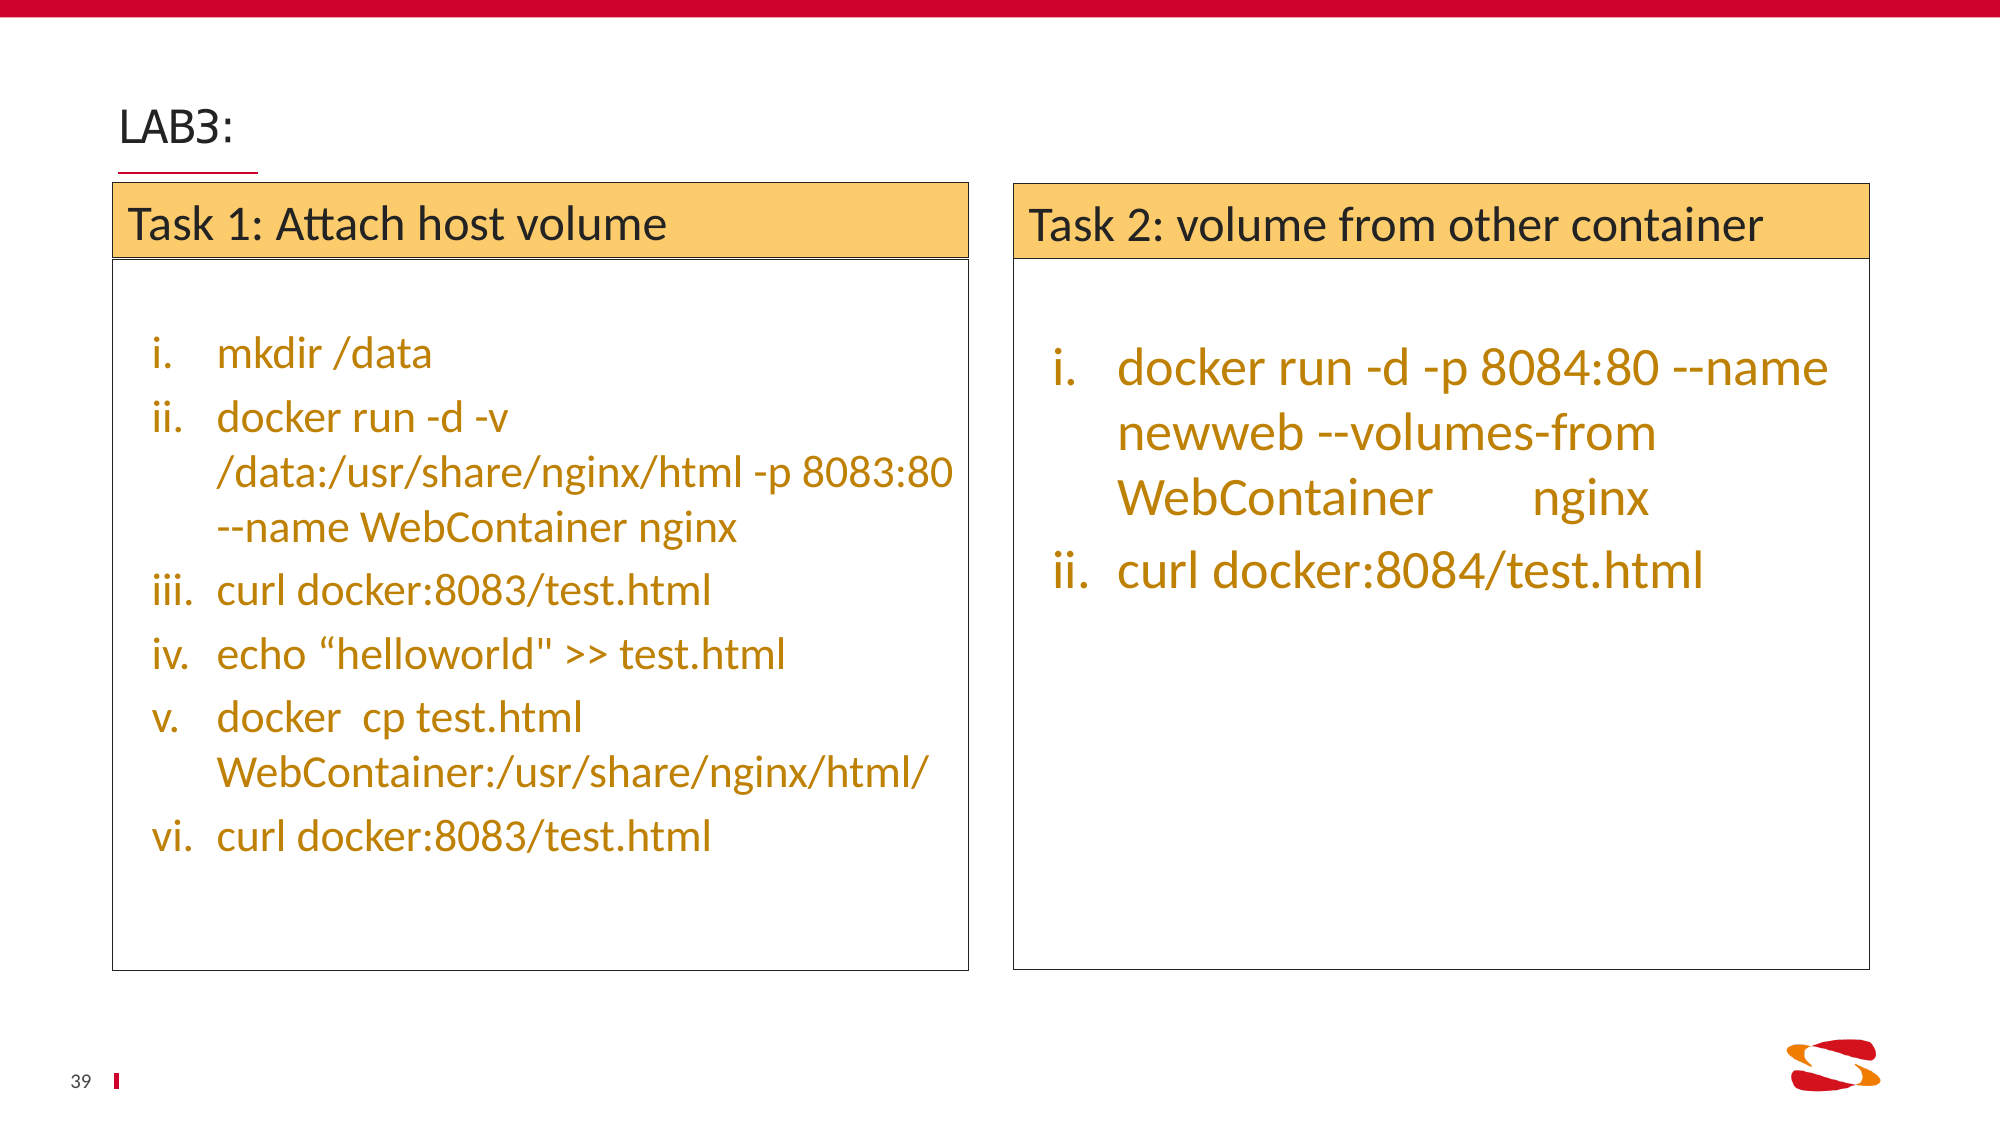

# Lab3:
Task 1: Attach host volume
Task 2: volume from other container

docker run -d -p 8084:80 --name newweb --volumes-from WebContainer        nginx
curl docker:8084/test.html

mkdir /data
docker run -d -v /data:/usr/share/nginx/html -p 8083:80  --name WebContainer nginx
curl docker:8083/test.html
echo “helloworld" >> test.html
docker  cp test.html  WebContainer:/usr/share/nginx/html/
curl docker:8083/test.html
39